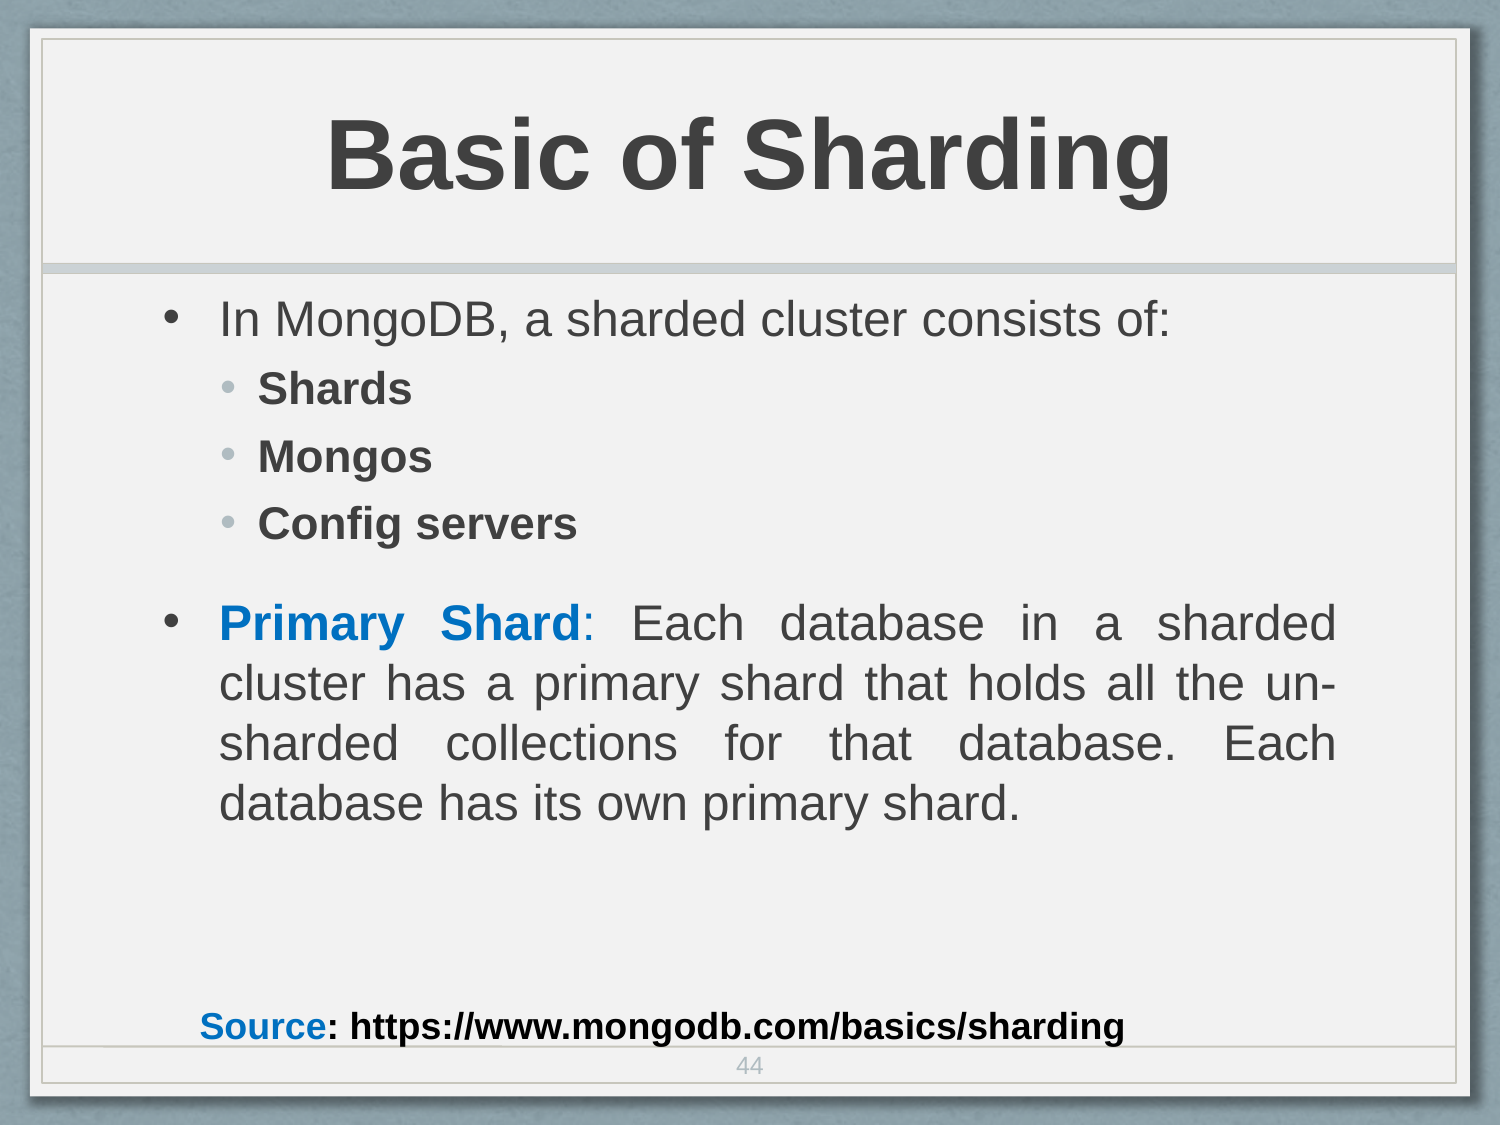

# Basic of Sharding
In MongoDB, a sharded cluster consists of:
Shards
Mongos
Config servers
Primary Shard: Each database in a sharded cluster has a primary shard that holds all the un-sharded collections for that database. Each database has its own primary shard.
Source: https://www.mongodb.com/basics/sharding
44